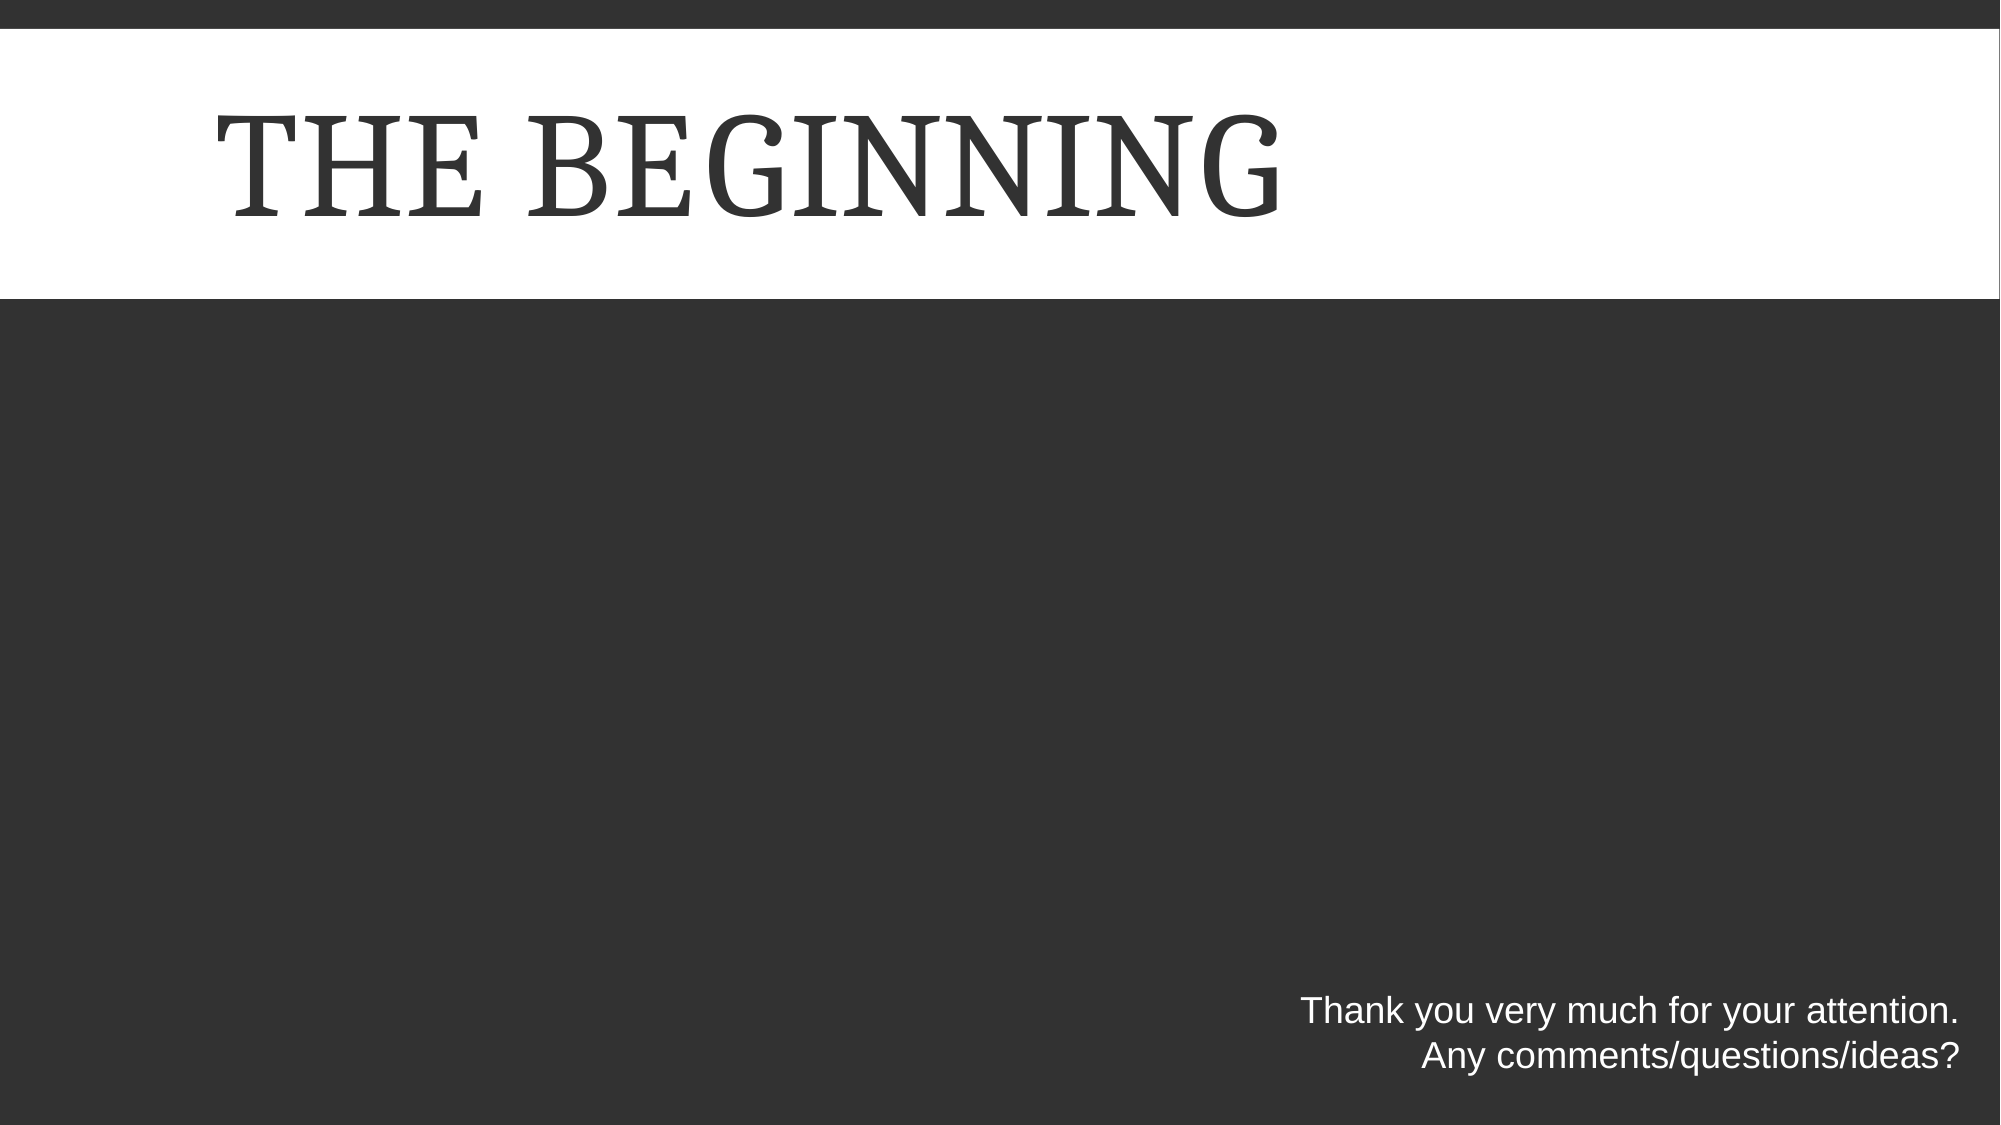

# THE END
Beginning
Thank you very much for your attention.
Any comments/questions/ideas?